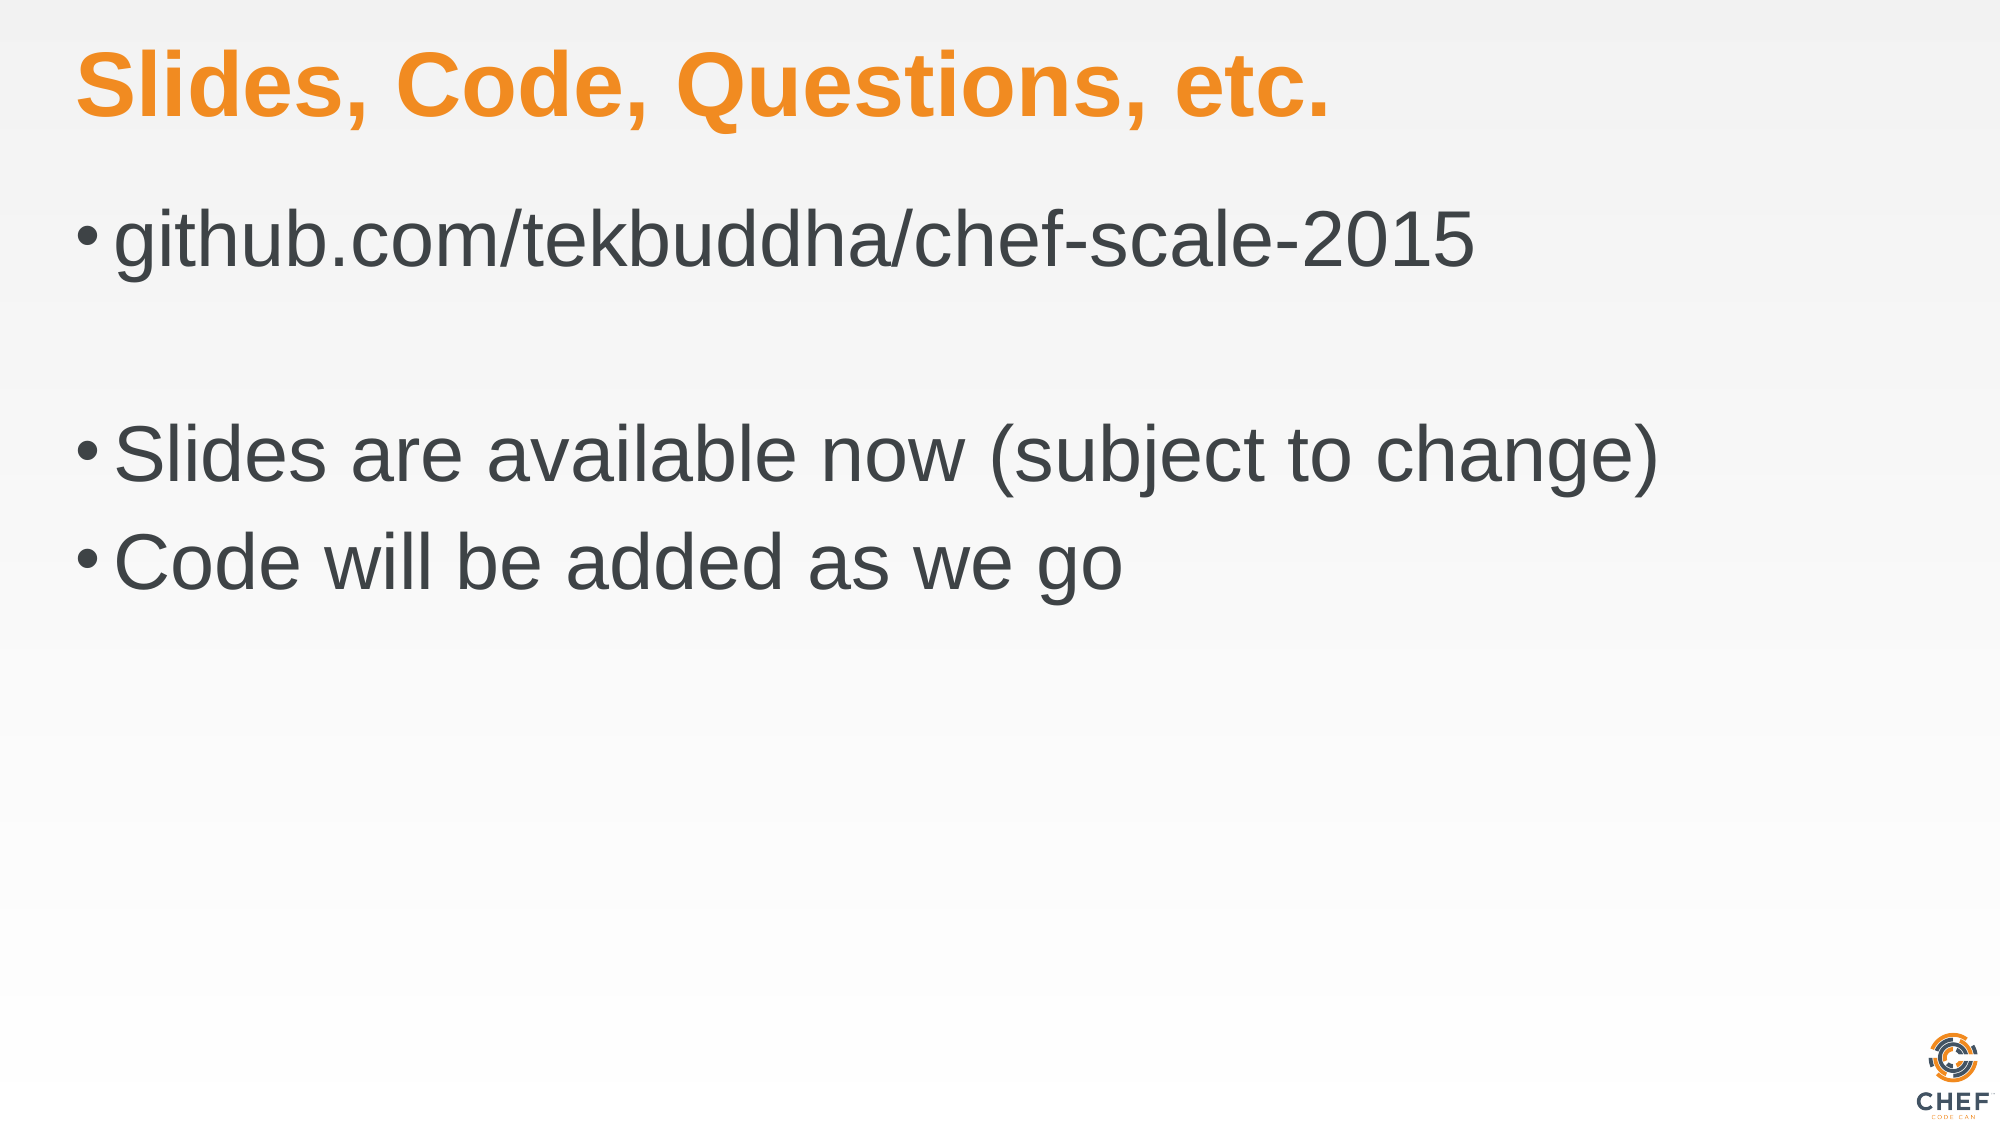

# Slides, Code, Questions, etc.
github.com/tekbuddha/chef-scale-2015

Slides are available now (subject to change)
Code will be added as we go